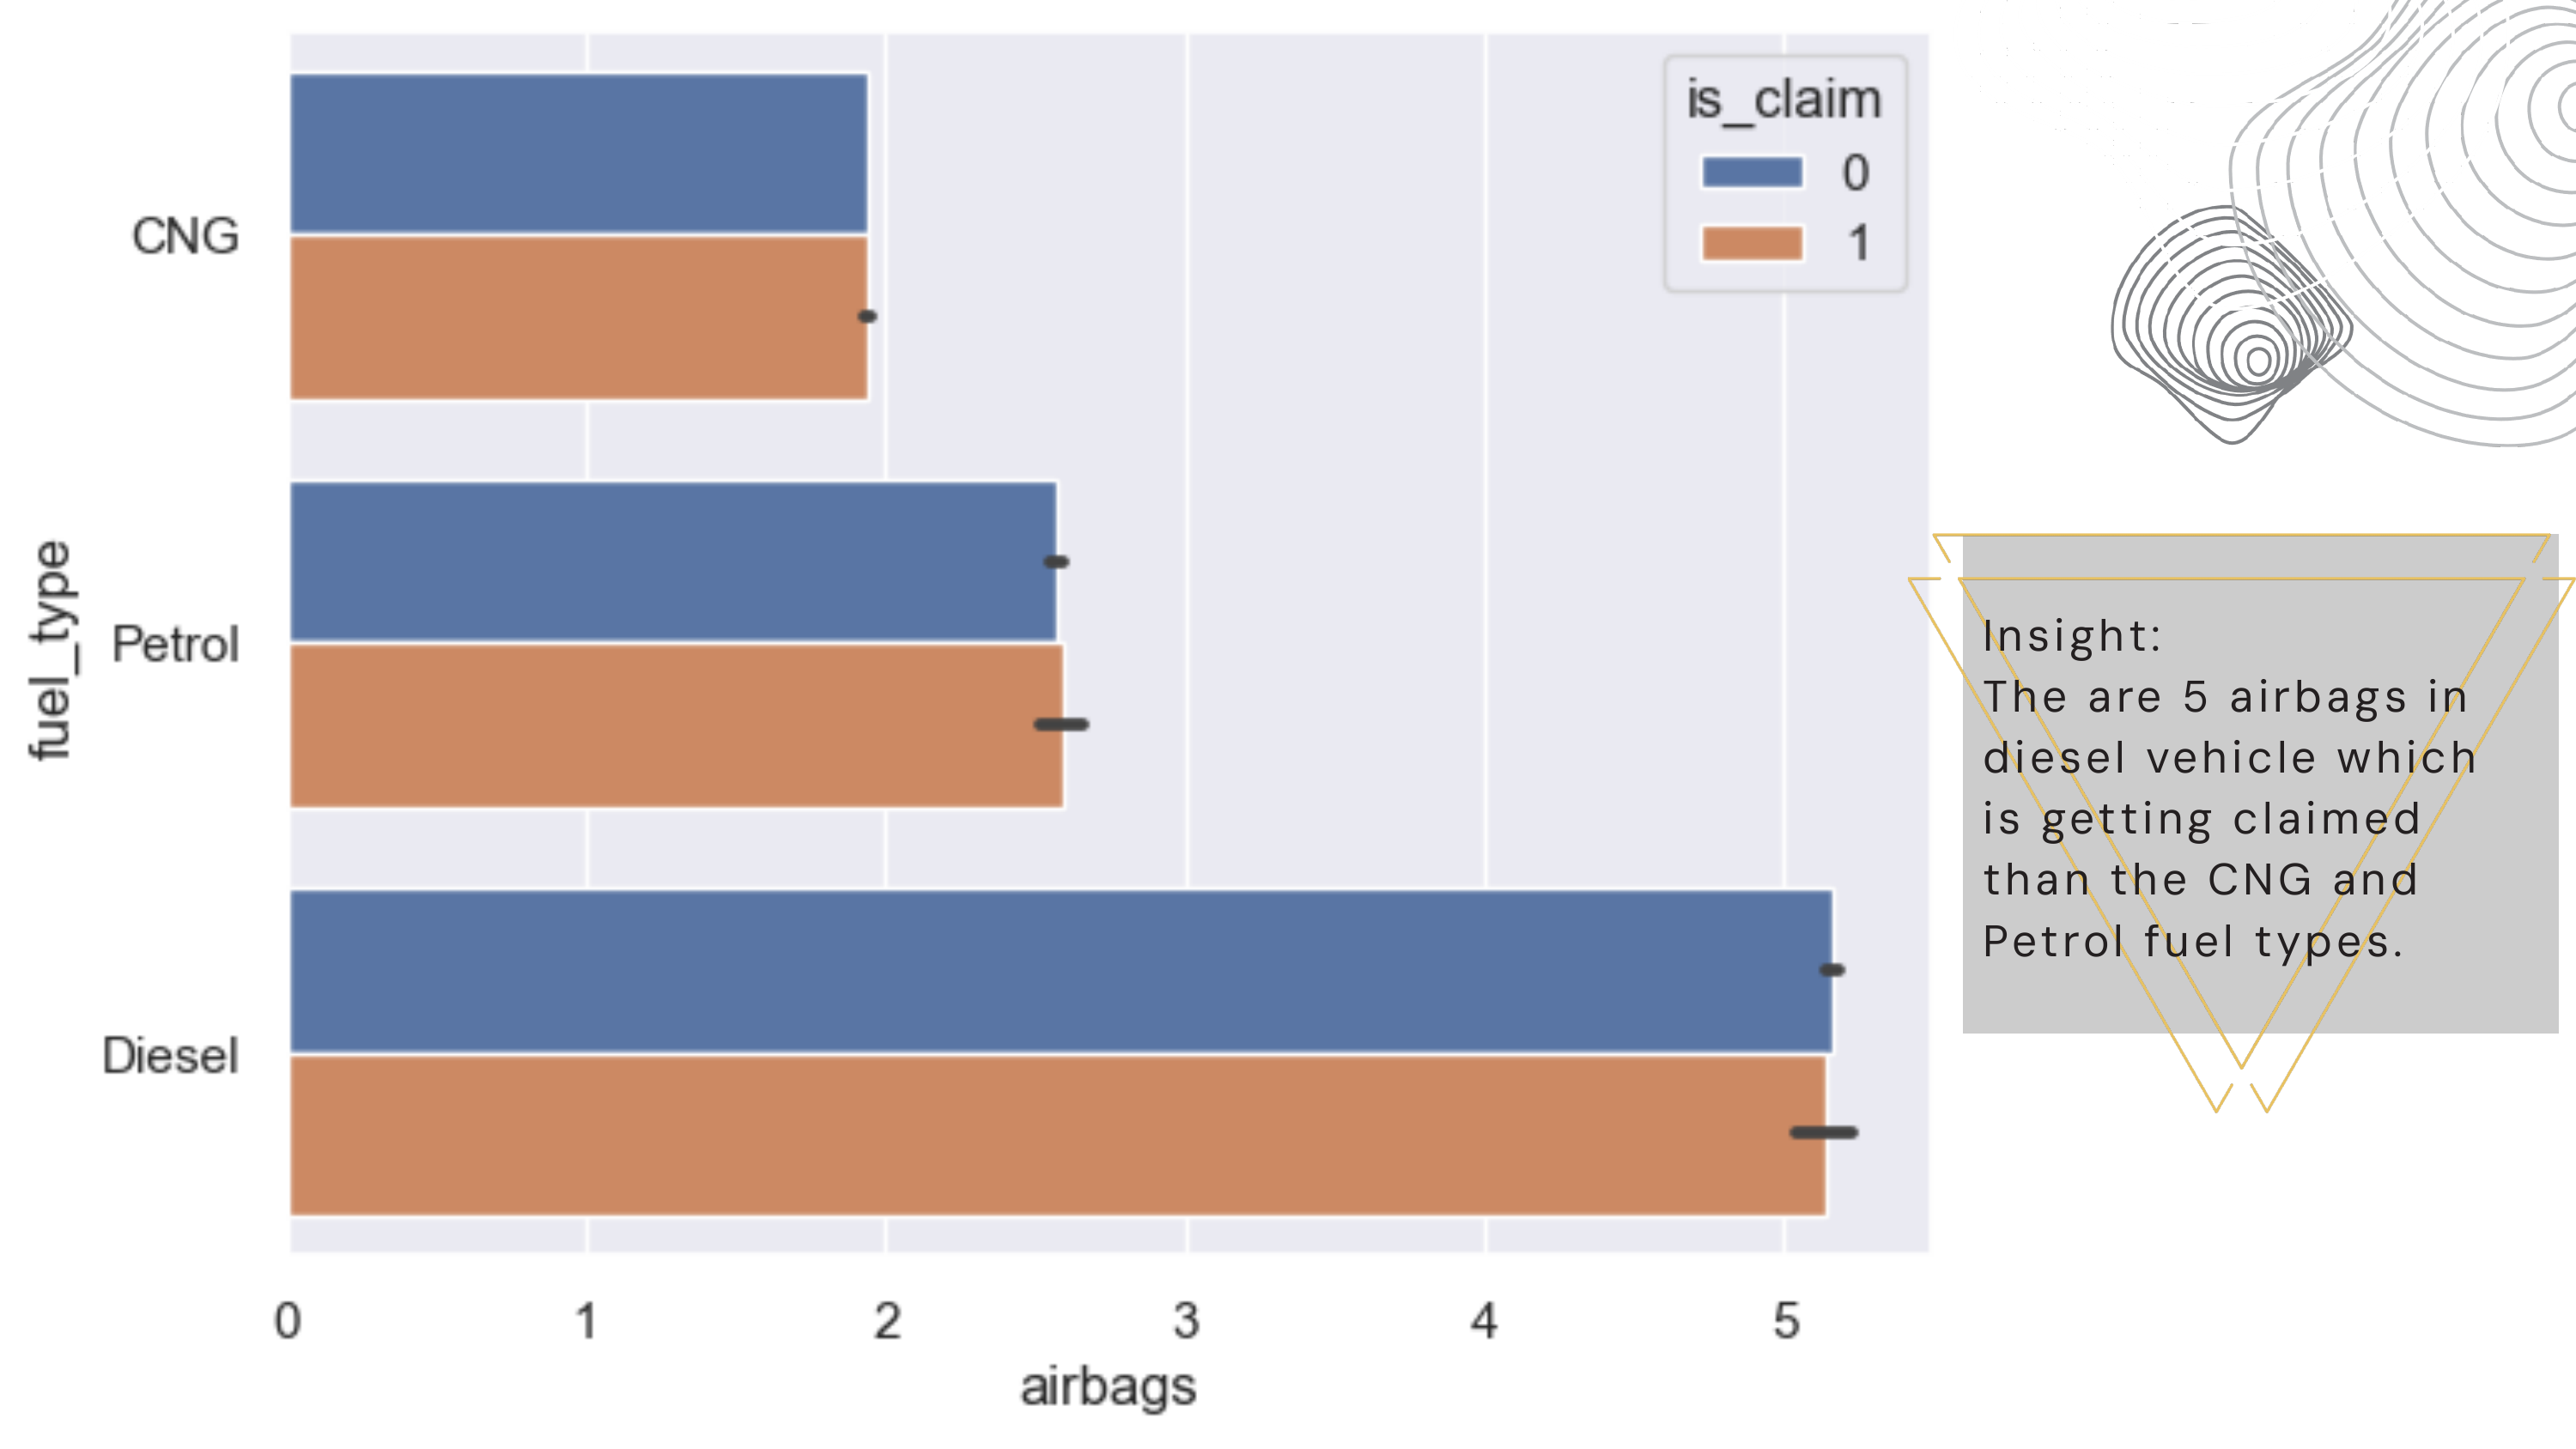

Insight:
The are 5 airbags in diesel vehicle which is getting claimed than the CNG and Petrol fuel types.